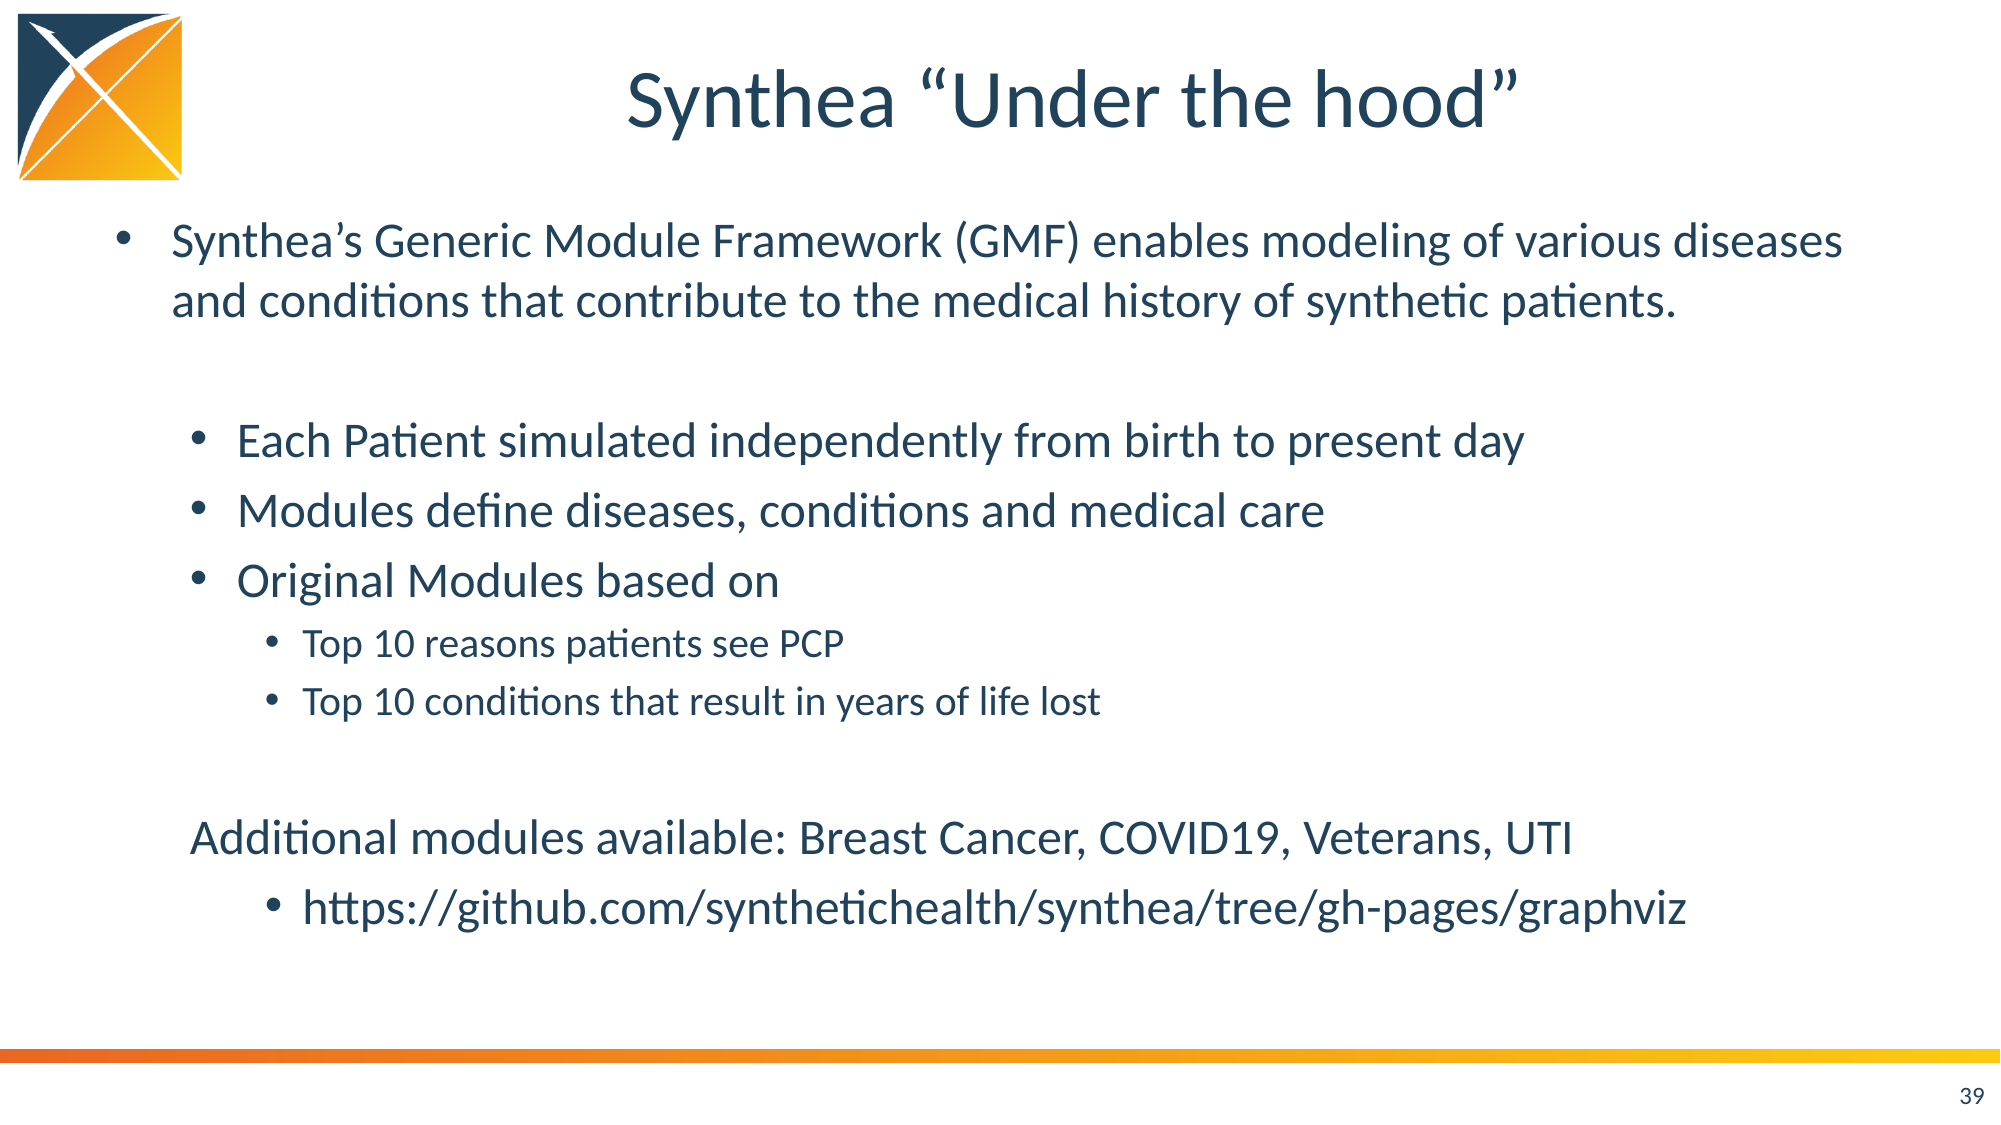

# Synthea “Under the hood”
Synthea’s Generic Module Framework (GMF) enables modeling of various diseases and conditions that contribute to the medical history of synthetic patients.

Each Patient simulated independently from birth to present day
Modules define diseases, conditions and medical care
Original Modules based on
Top 10 reasons patients see PCP
Top 10 conditions that result in years of life lost

Additional modules available: Breast Cancer, COVID19, Veterans, UTI
https://github.com/synthetichealth/synthea/tree/gh-pages/graphviz
39